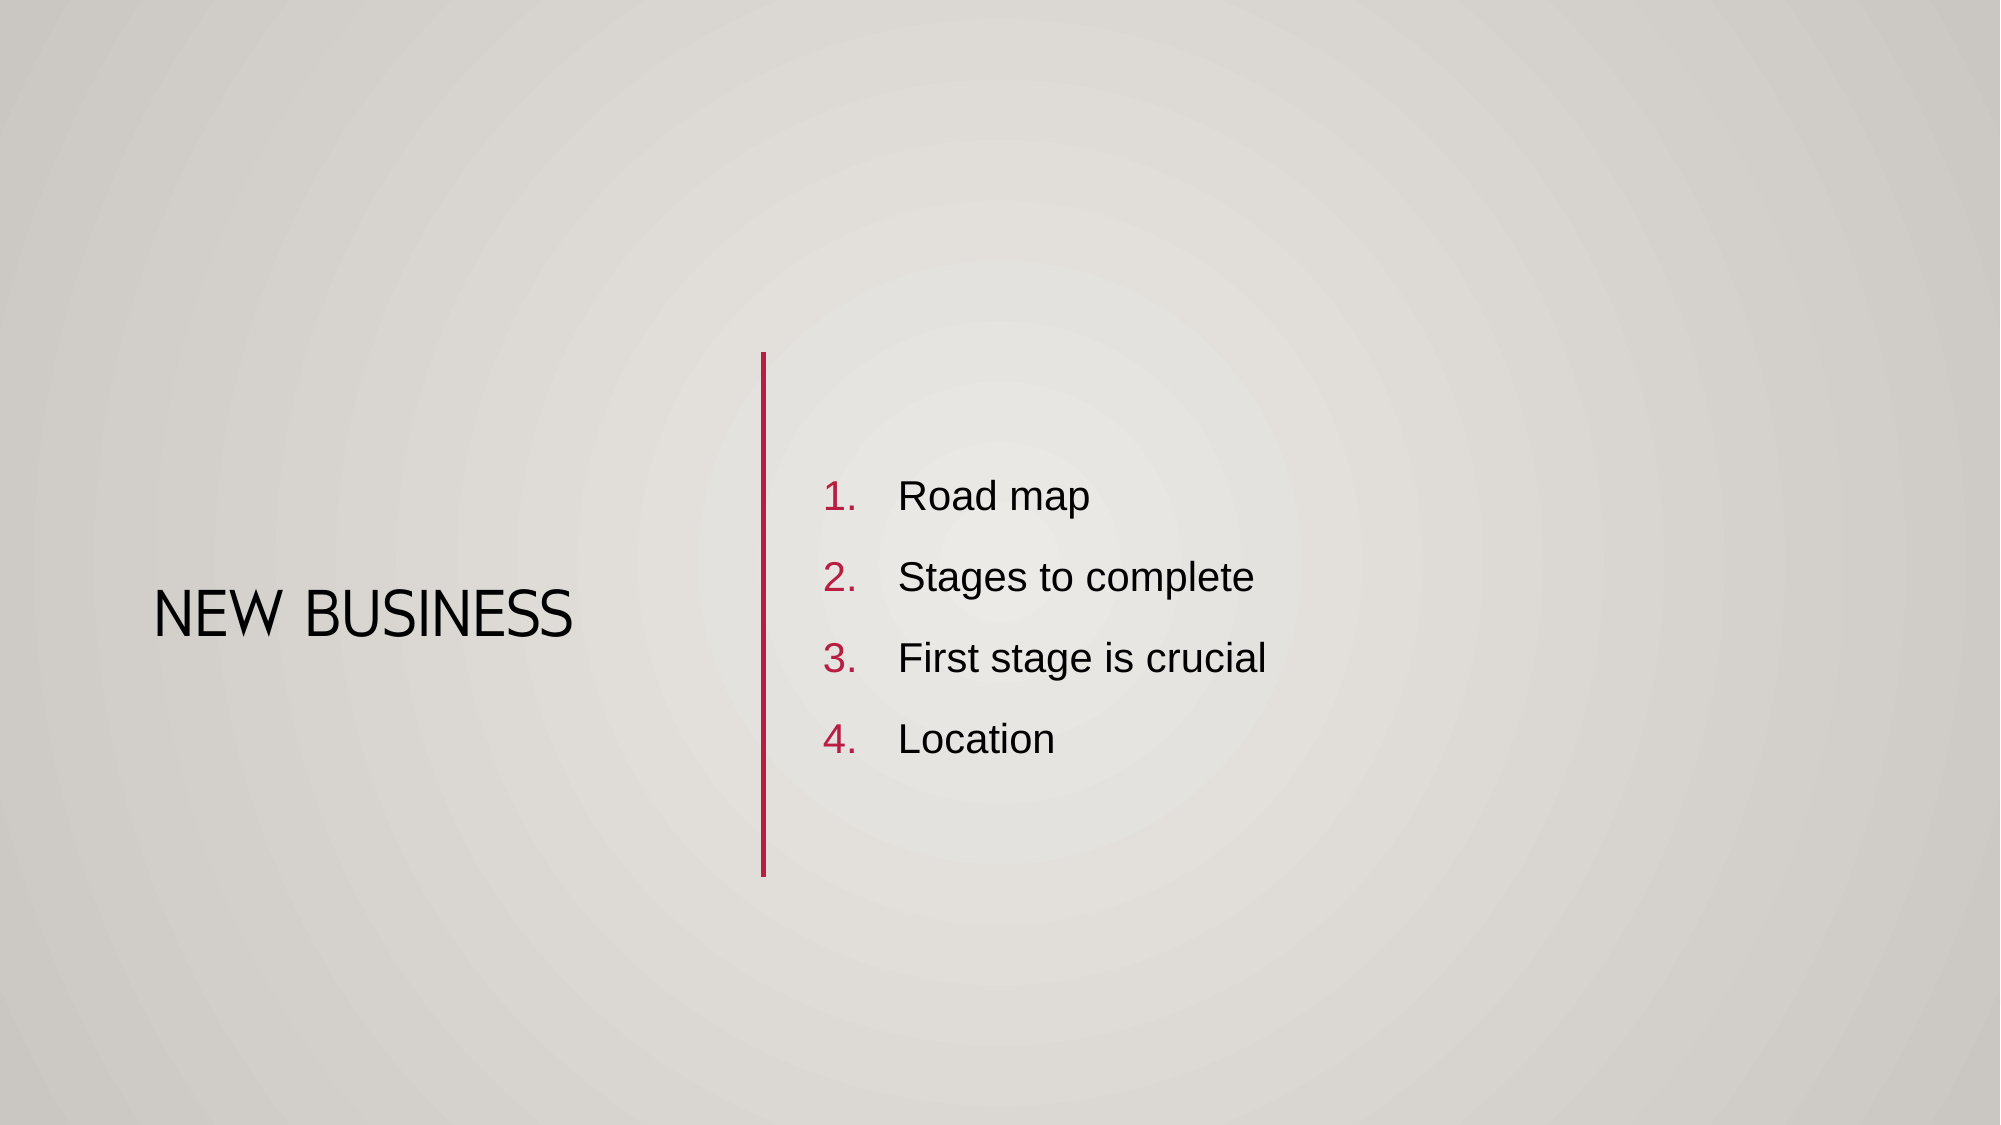

# New business

Road map
Stages to complete
First stage is crucial
Location